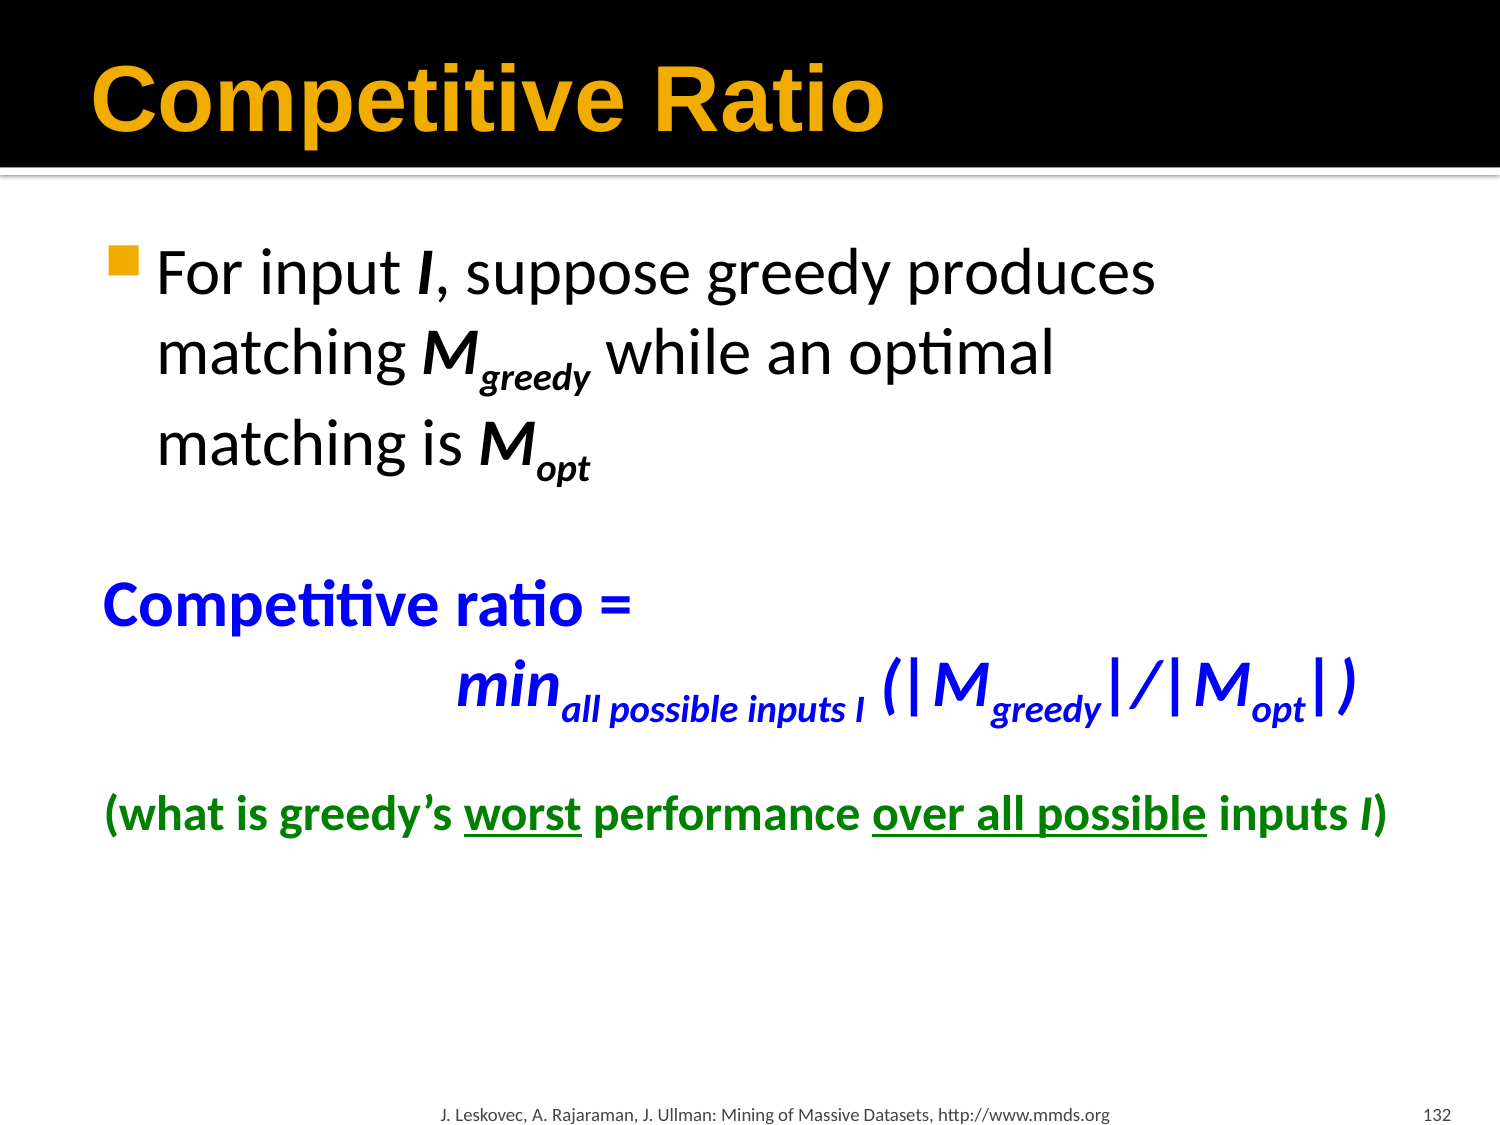

# Competitive Ratio
For input I, suppose greedy produces matching Mgreedy while an optimal
matching is Mopt

Competitive ratio =
			minall possible inputs I (|Mgreedy|/|Mopt|)

(what is greedy’s worst performance over all possible inputs I)
J. Leskovec, A. Rajaraman, J. Ullman: Mining of Massive Datasets, http://www.mmds.org
132